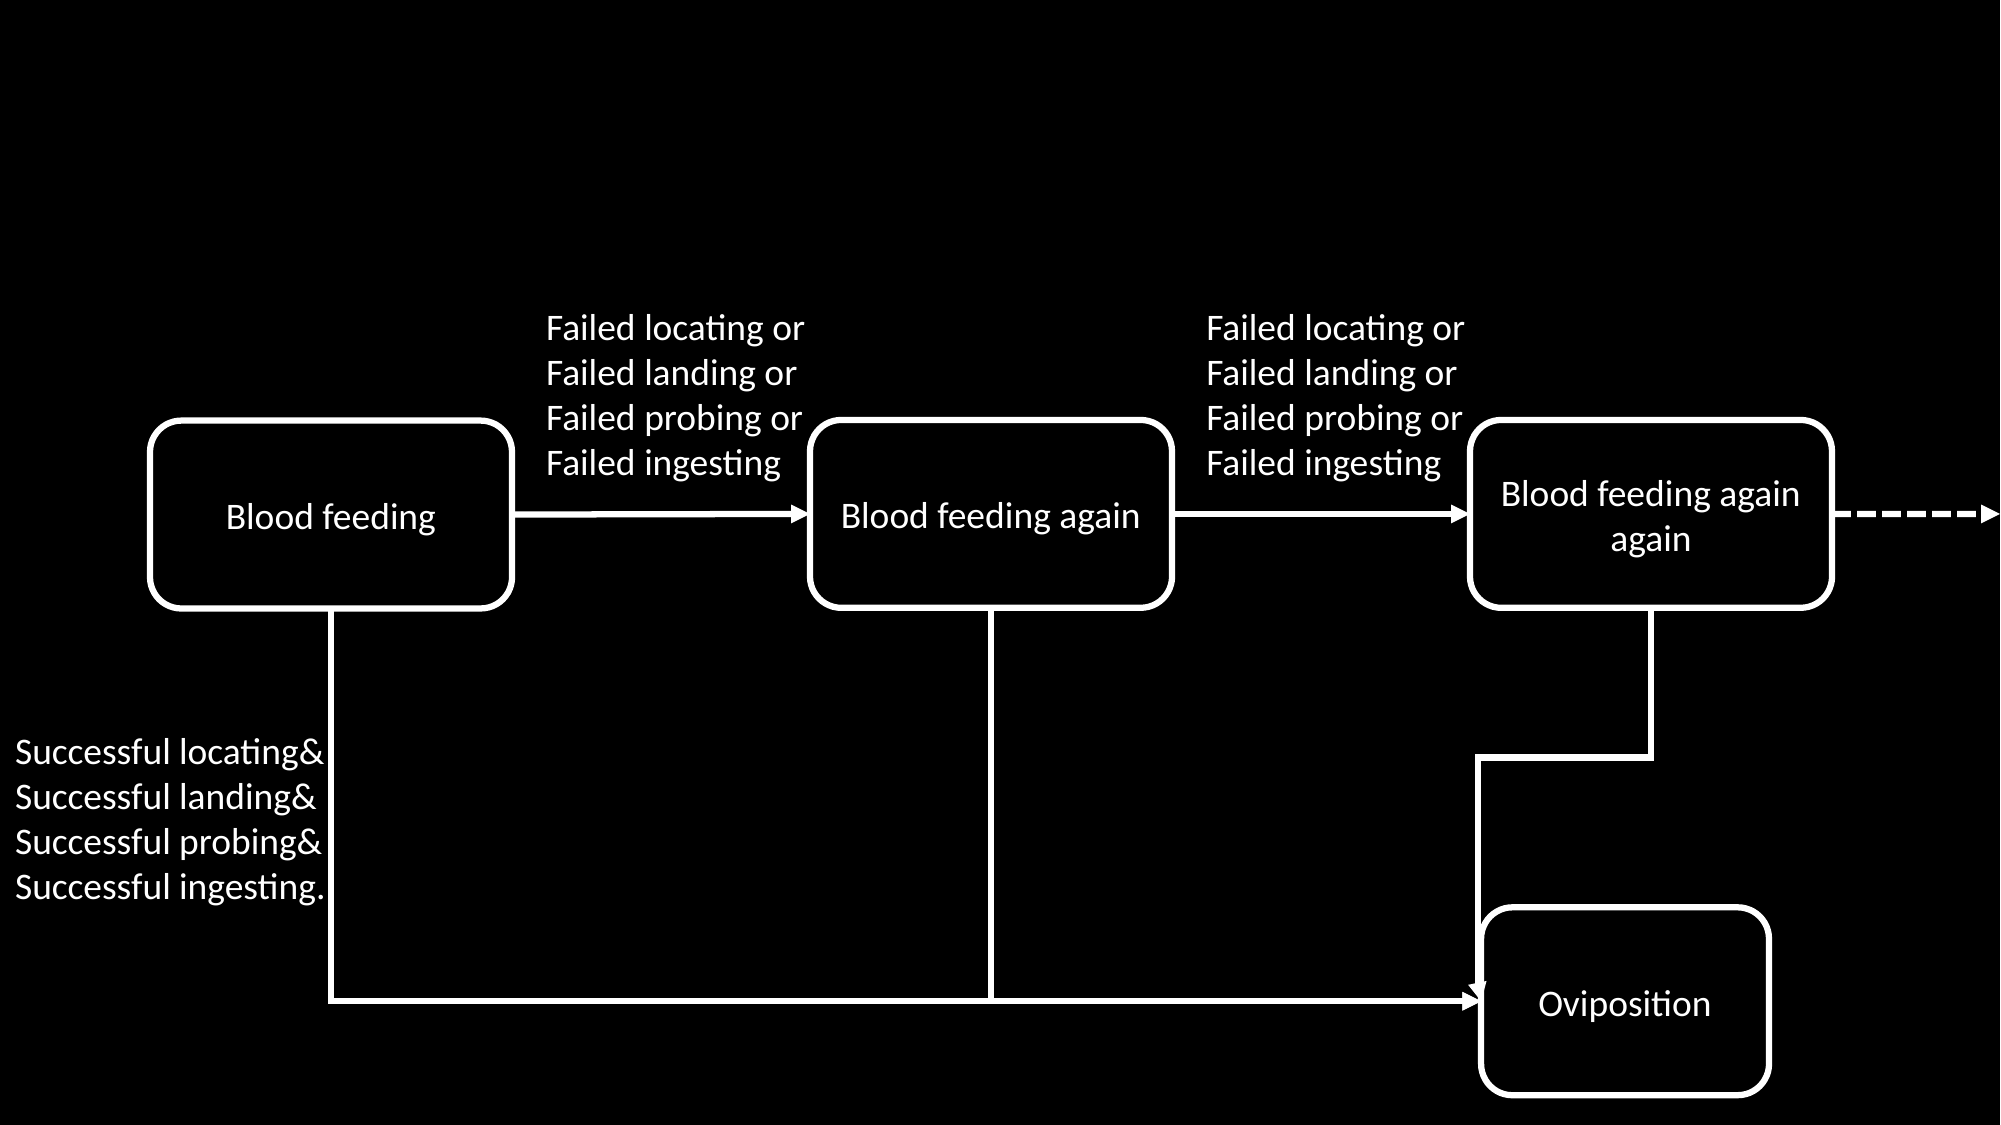

Failed locating or
Failed landing or
Failed probing or
Failed ingesting
Failed locating or
Failed landing or
Failed probing or
Failed ingesting
Blood feeding again
Blood feeding again
again
Blood feeding
Successful locating&
Successful landing&
Successful probing&
Successful ingesting.
Oviposition